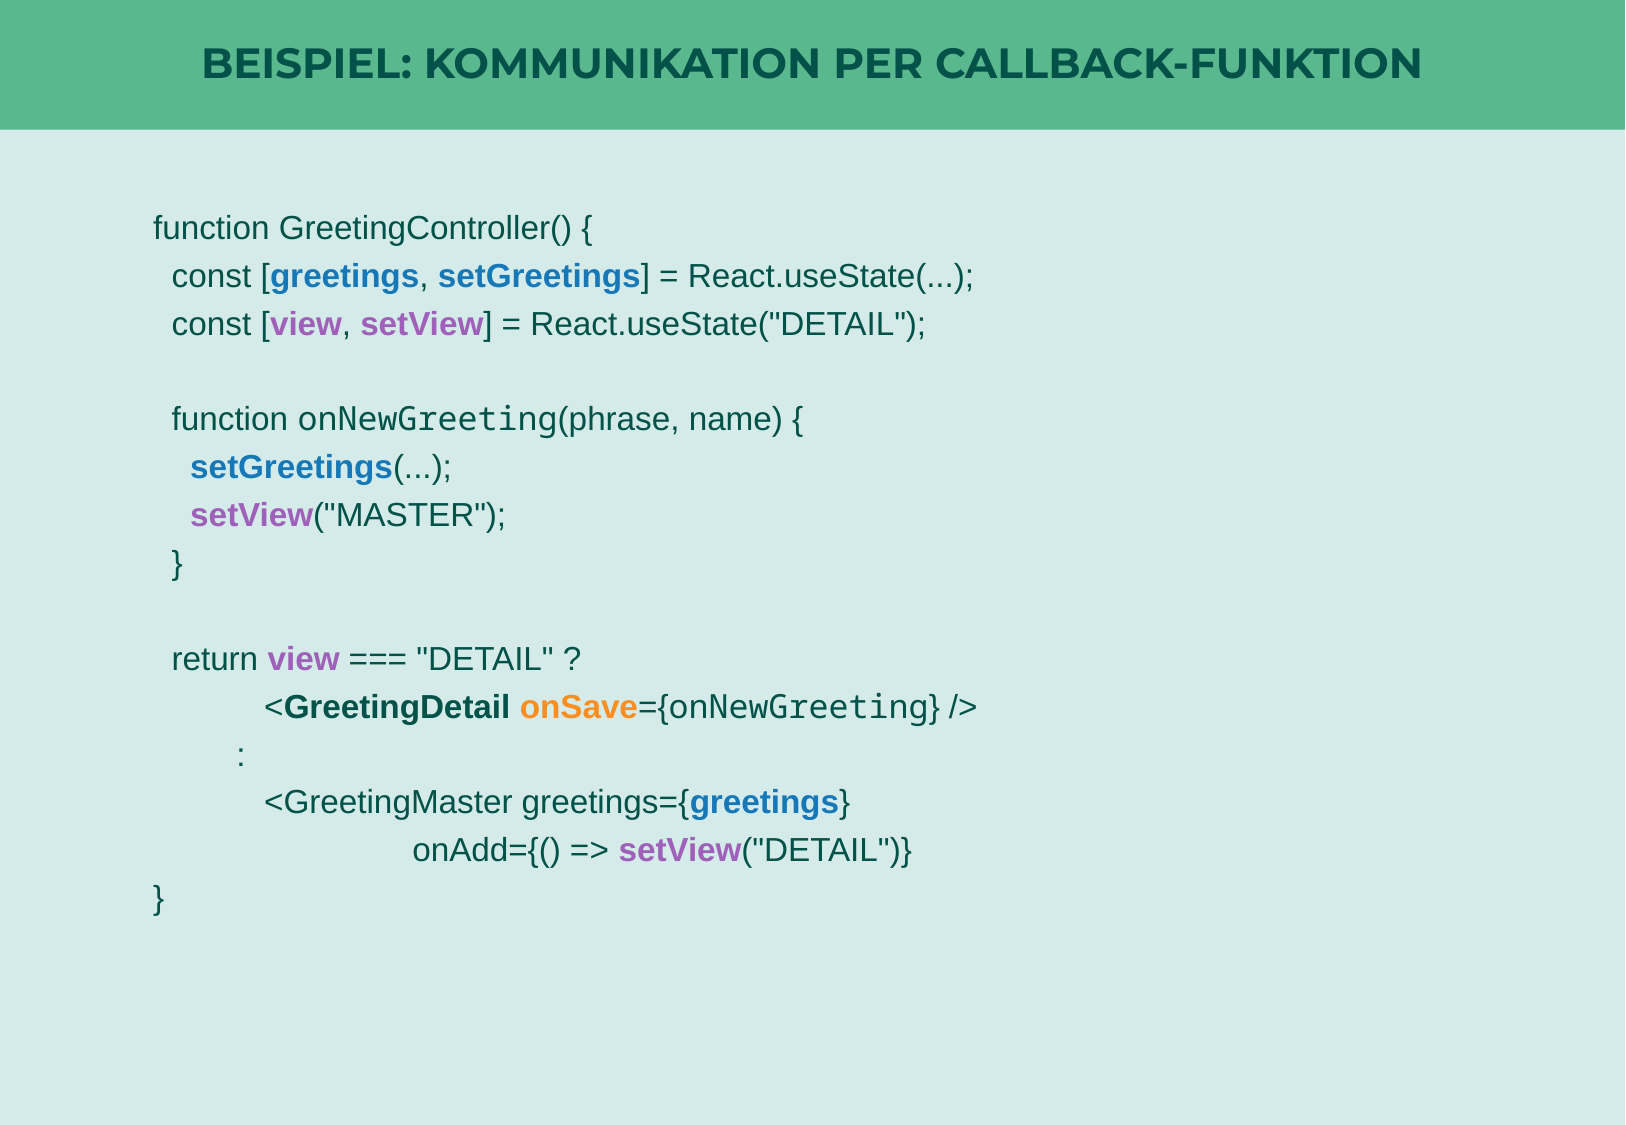

# Beispiel: Kommunikation per Callback-Funktion
function GreetingController() {
  const [greetings, setGreetings] = React.useState(...);
  const [view, setView] = React.useState("DETAIL");

  function onNewGreeting(phrase, name) {
    setGreetings(...);
    setView("MASTER");
  }

  return view === "DETAIL" ?
            <GreetingDetail onSave={onNewGreeting} />
         :
            <GreetingMaster greetings={greetings}
                            onAdd={() => setView("DETAIL")}
}